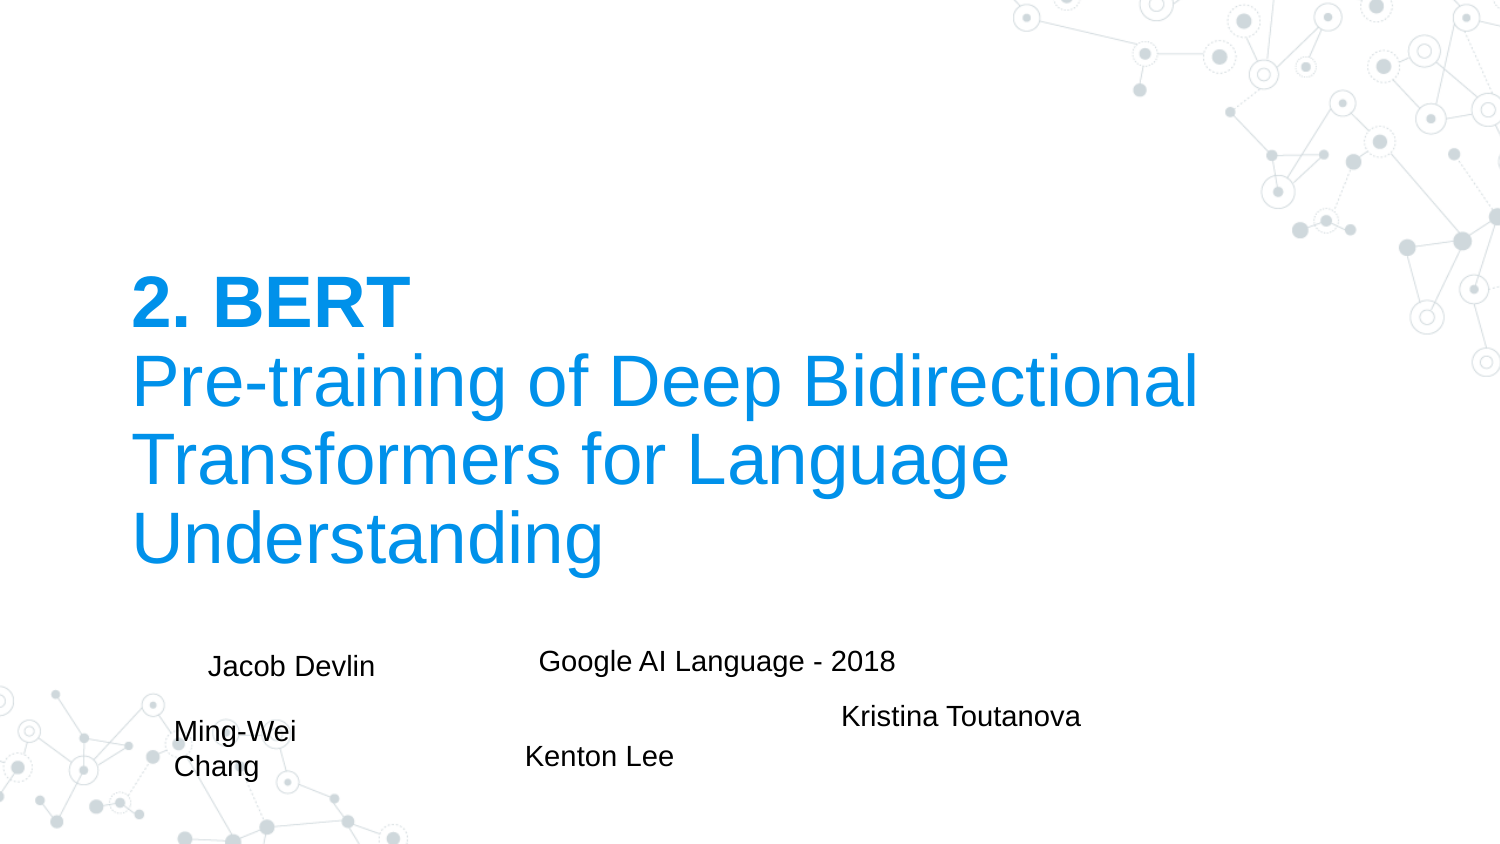

# 2. BERT
Pre-training of Deep Bidirectional Transformers for Language Understanding
Google AI Language - 2018
Jacob Devlin
 Kristina Toutanova
Ming-Wei Chang
Kenton Lee